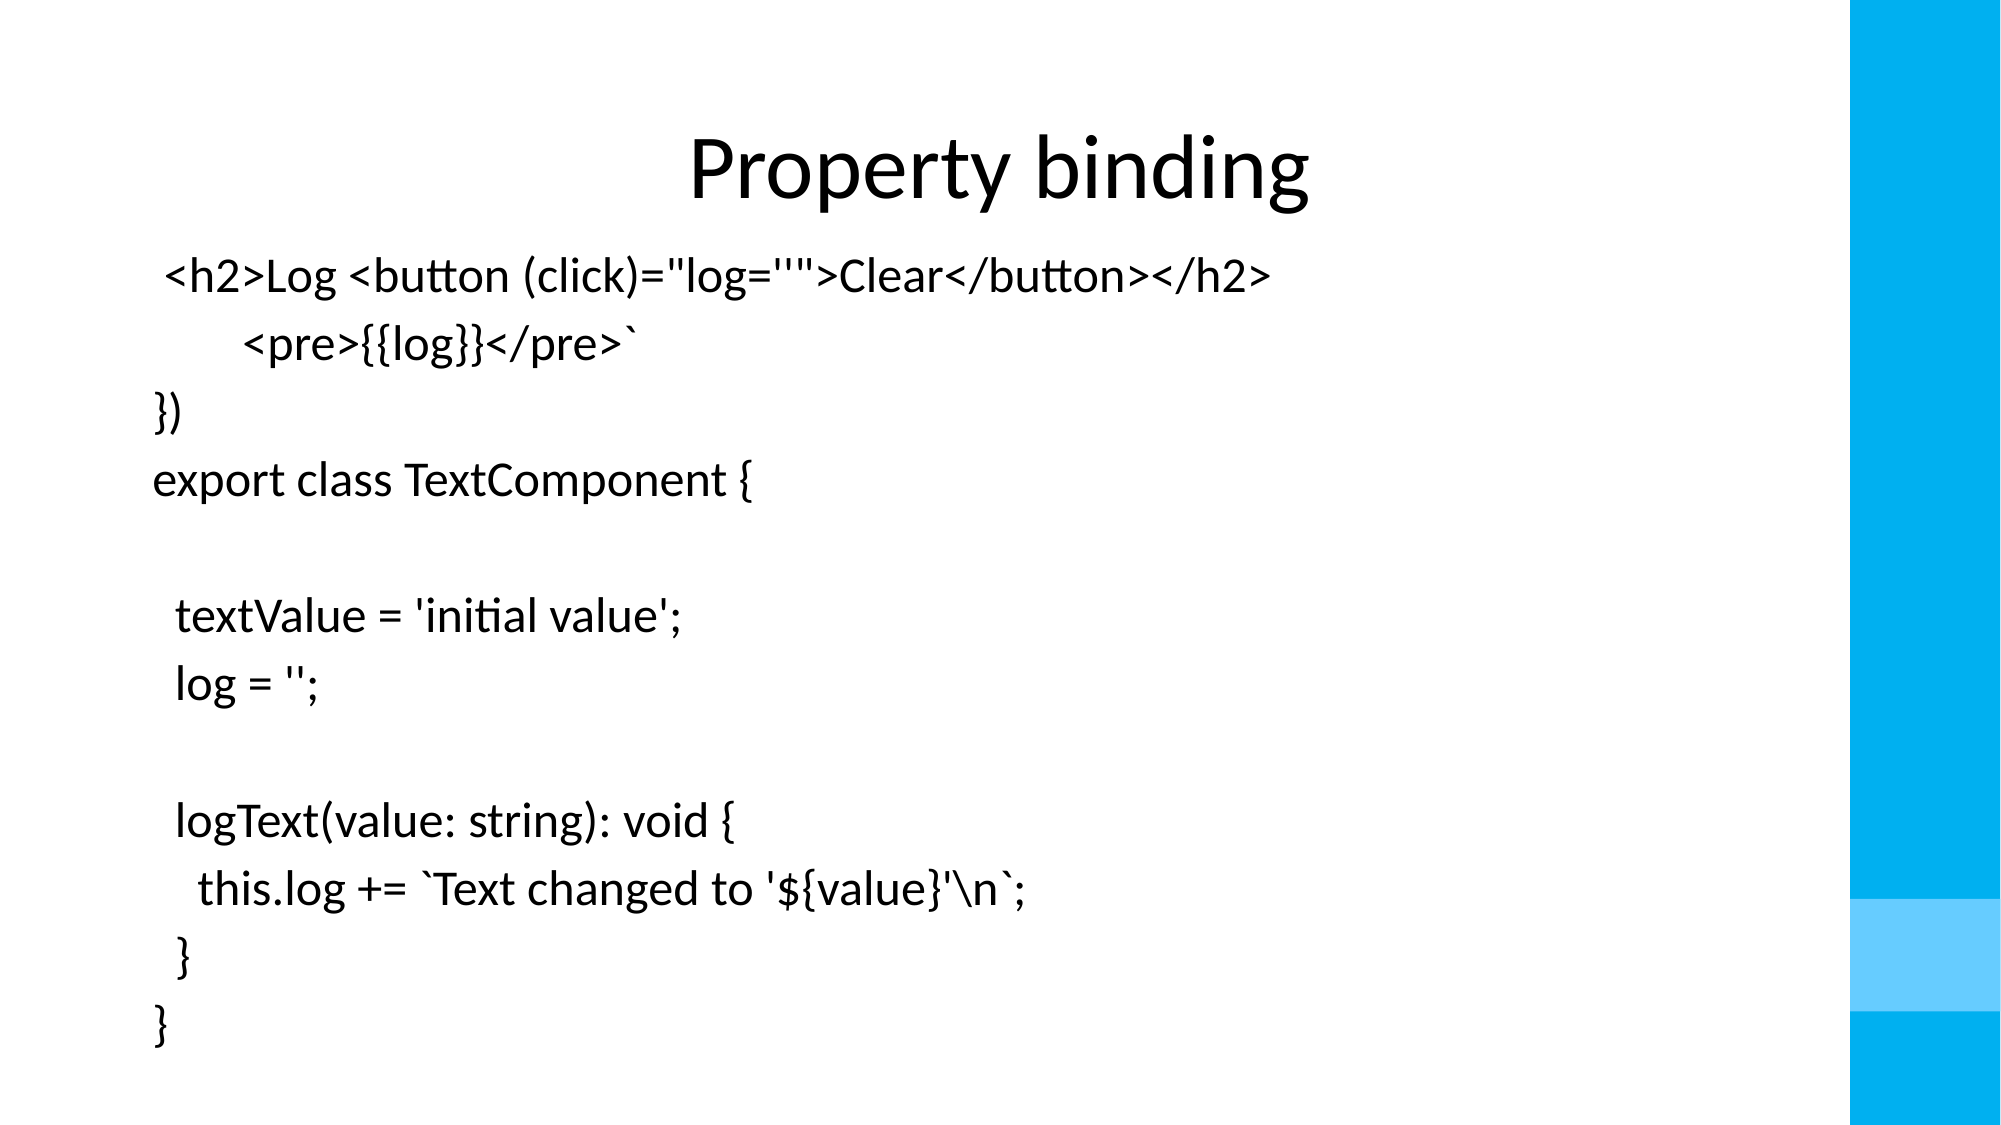

# Property binding
 <h2>Log <button (click)="log=''">Clear</button></h2>
        <pre>{{log}}</pre>`
})
export class TextComponent {

  textValue = 'initial value';
  log = '';

  logText(value: string): void {
    this.log += `Text changed to '${value}'\n`;
  }
}